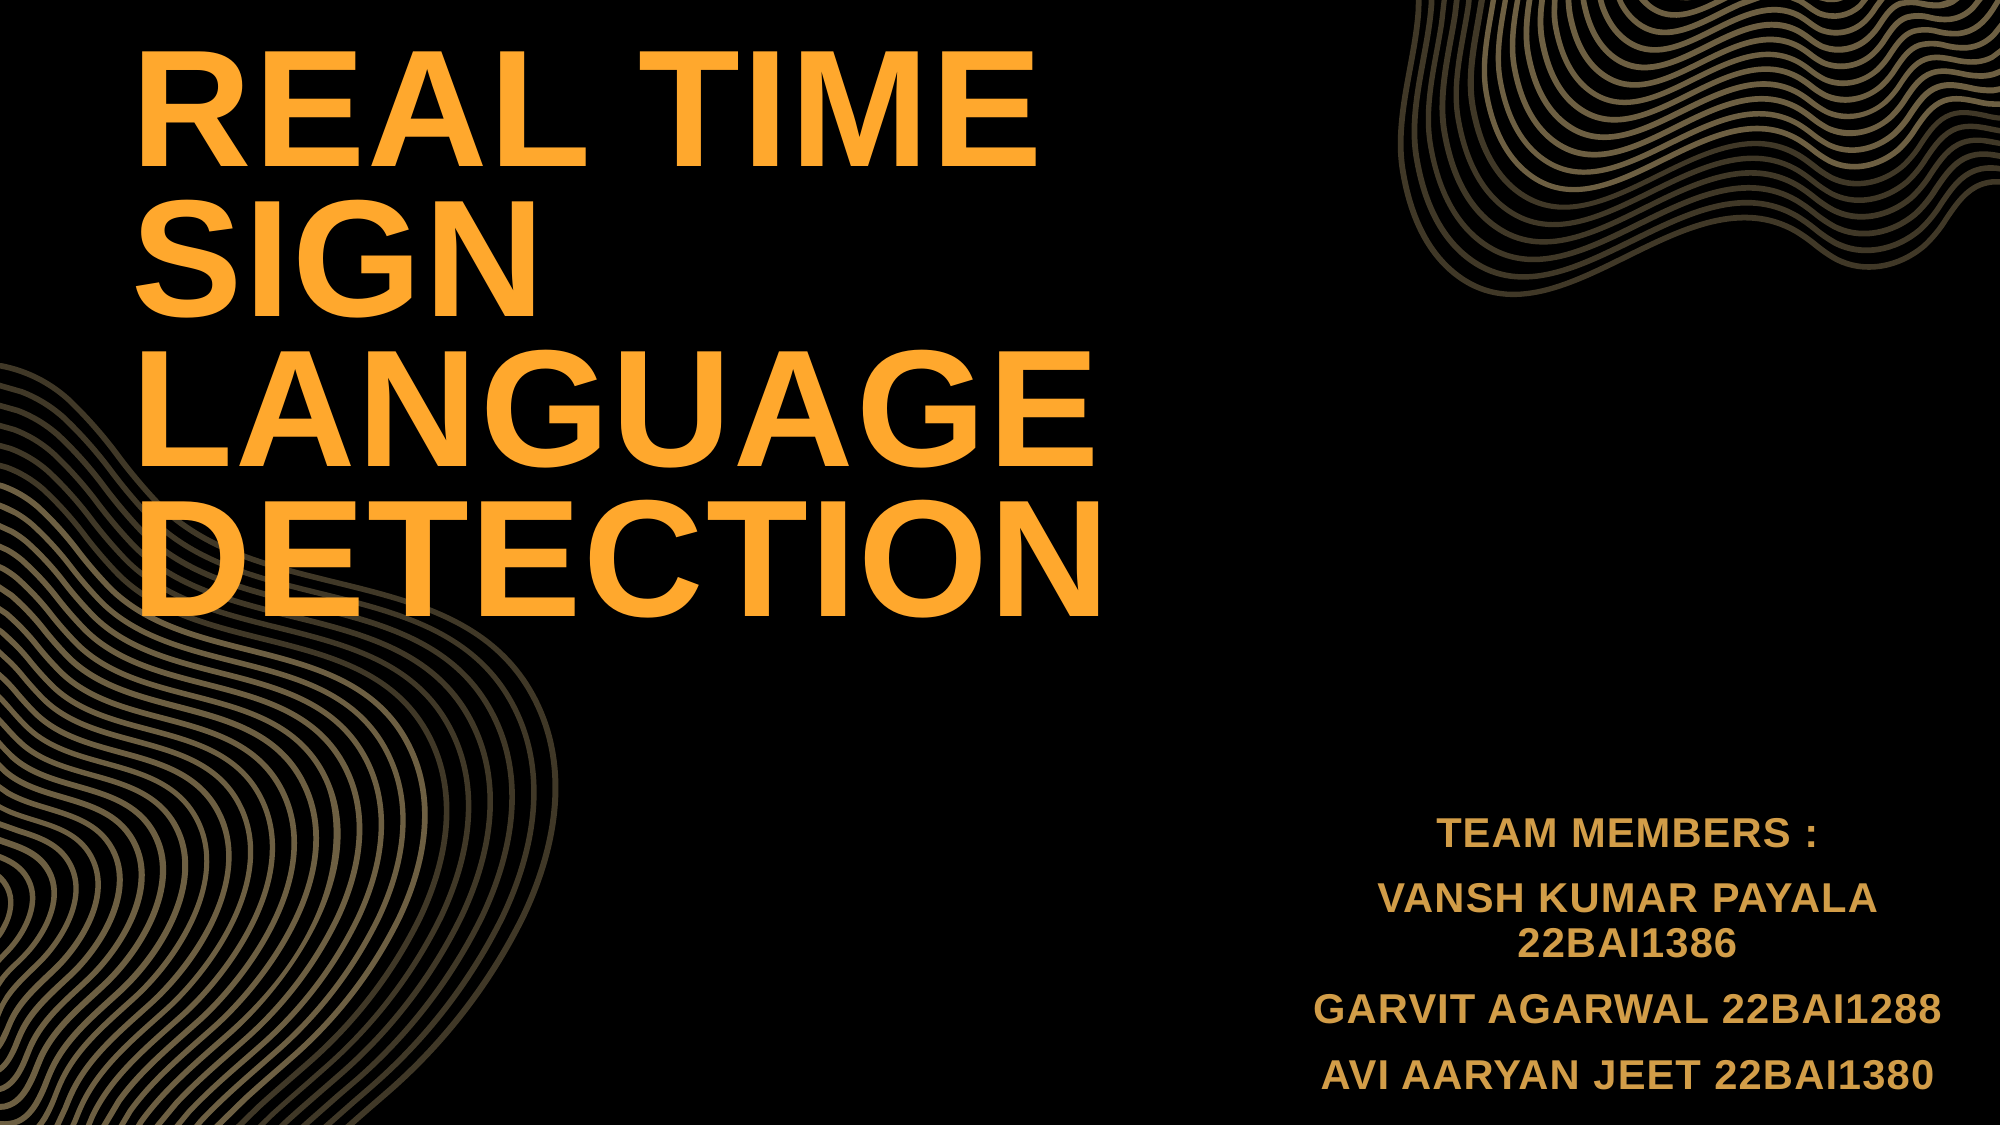

# Real time sign language detection
Team Members :
Vansh Kumar Payala 22BAI1386
Garvit Agarwal 22BAI1288
Avi aaryan jeet 22BAI1380
Harsh singh 22bai1372